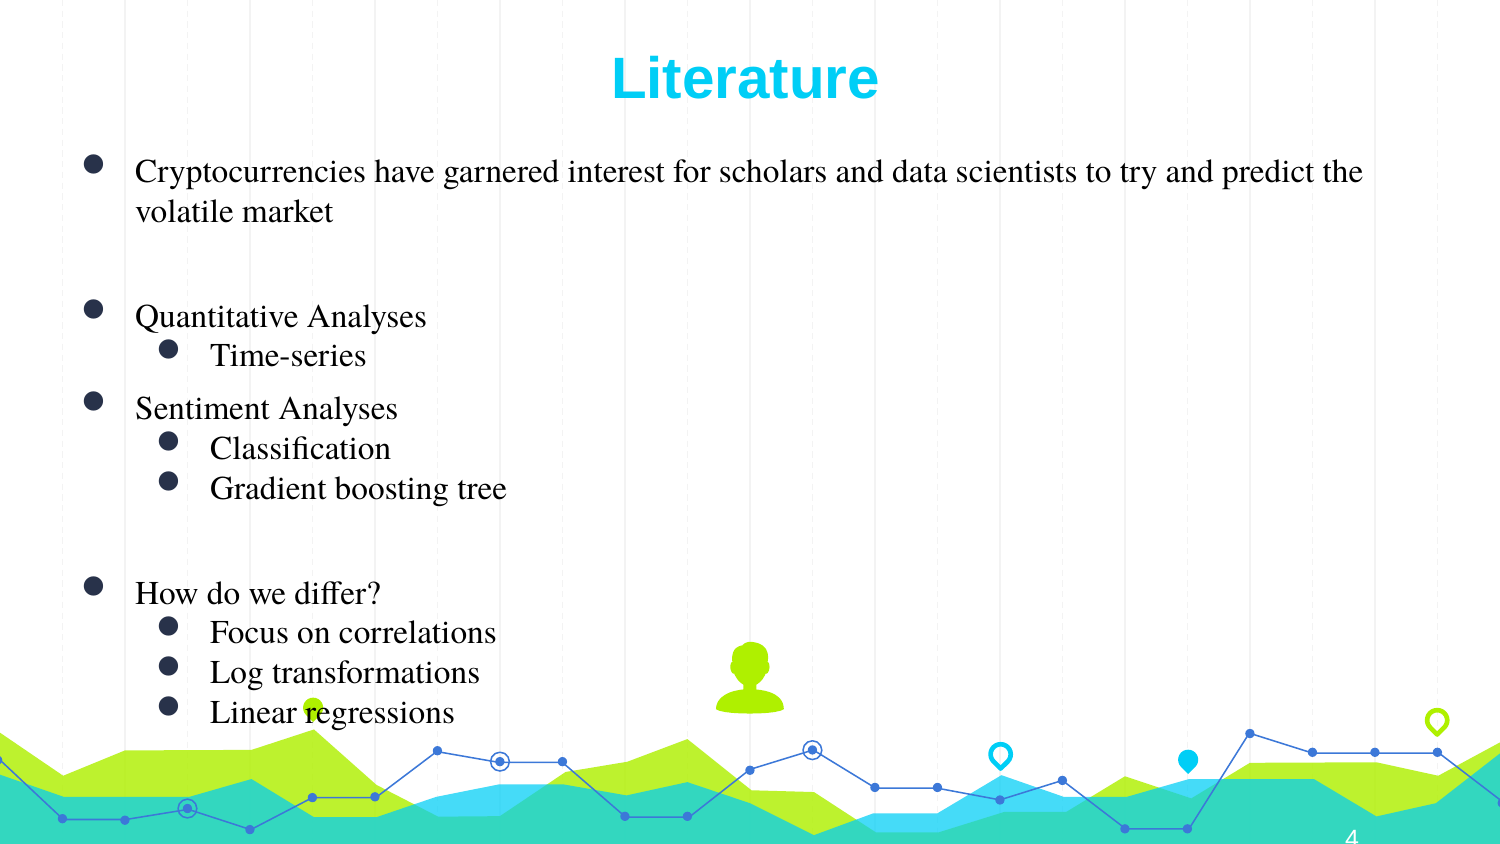

# Literature
Cryptocurrencies have garnered interest for scholars and data scientists to try and predict the volatile market

Quantitative Analyses
Time-series
Sentiment Analyses
Classification
Gradient boosting tree

How do we differ?
Focus on correlations
Log transformations
Linear regressions

4